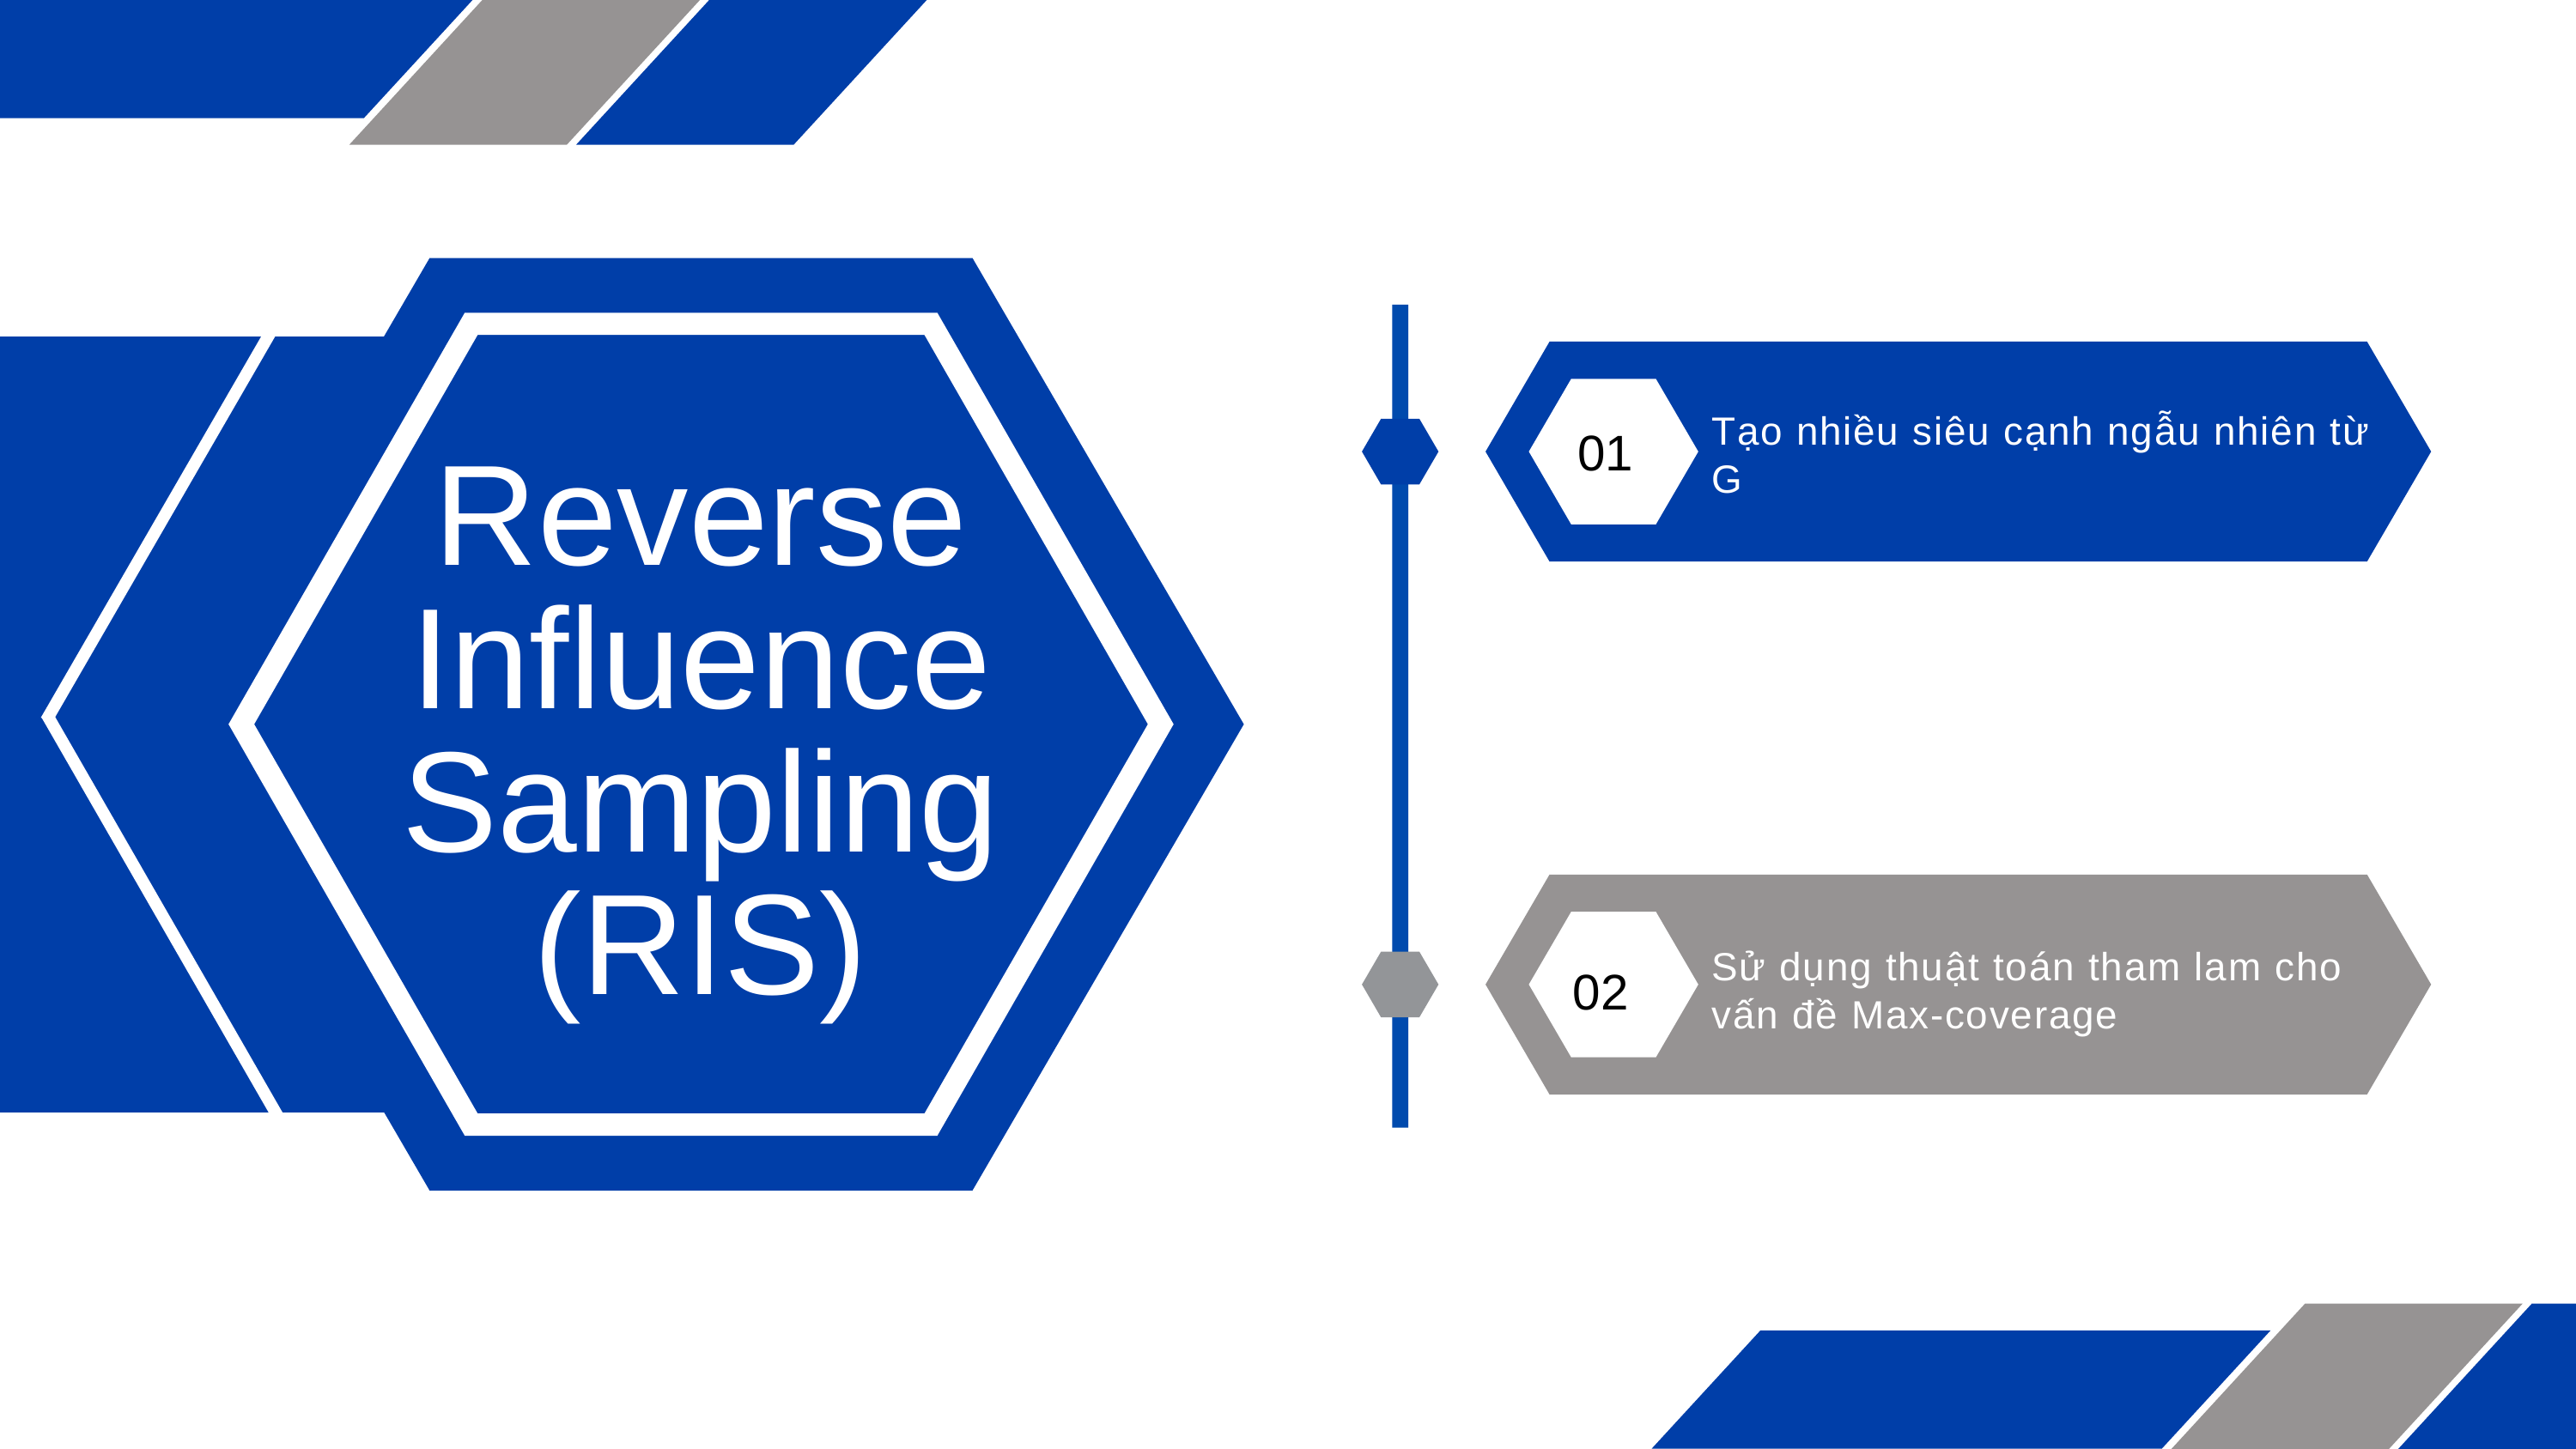

Tạo nhiều siêu cạnh ngẫu nhiên từ G
01

Reverse Influence Sampling (RIS)

Sử dụng thuật toán tham lam cho vấn đề Max-coverage
02